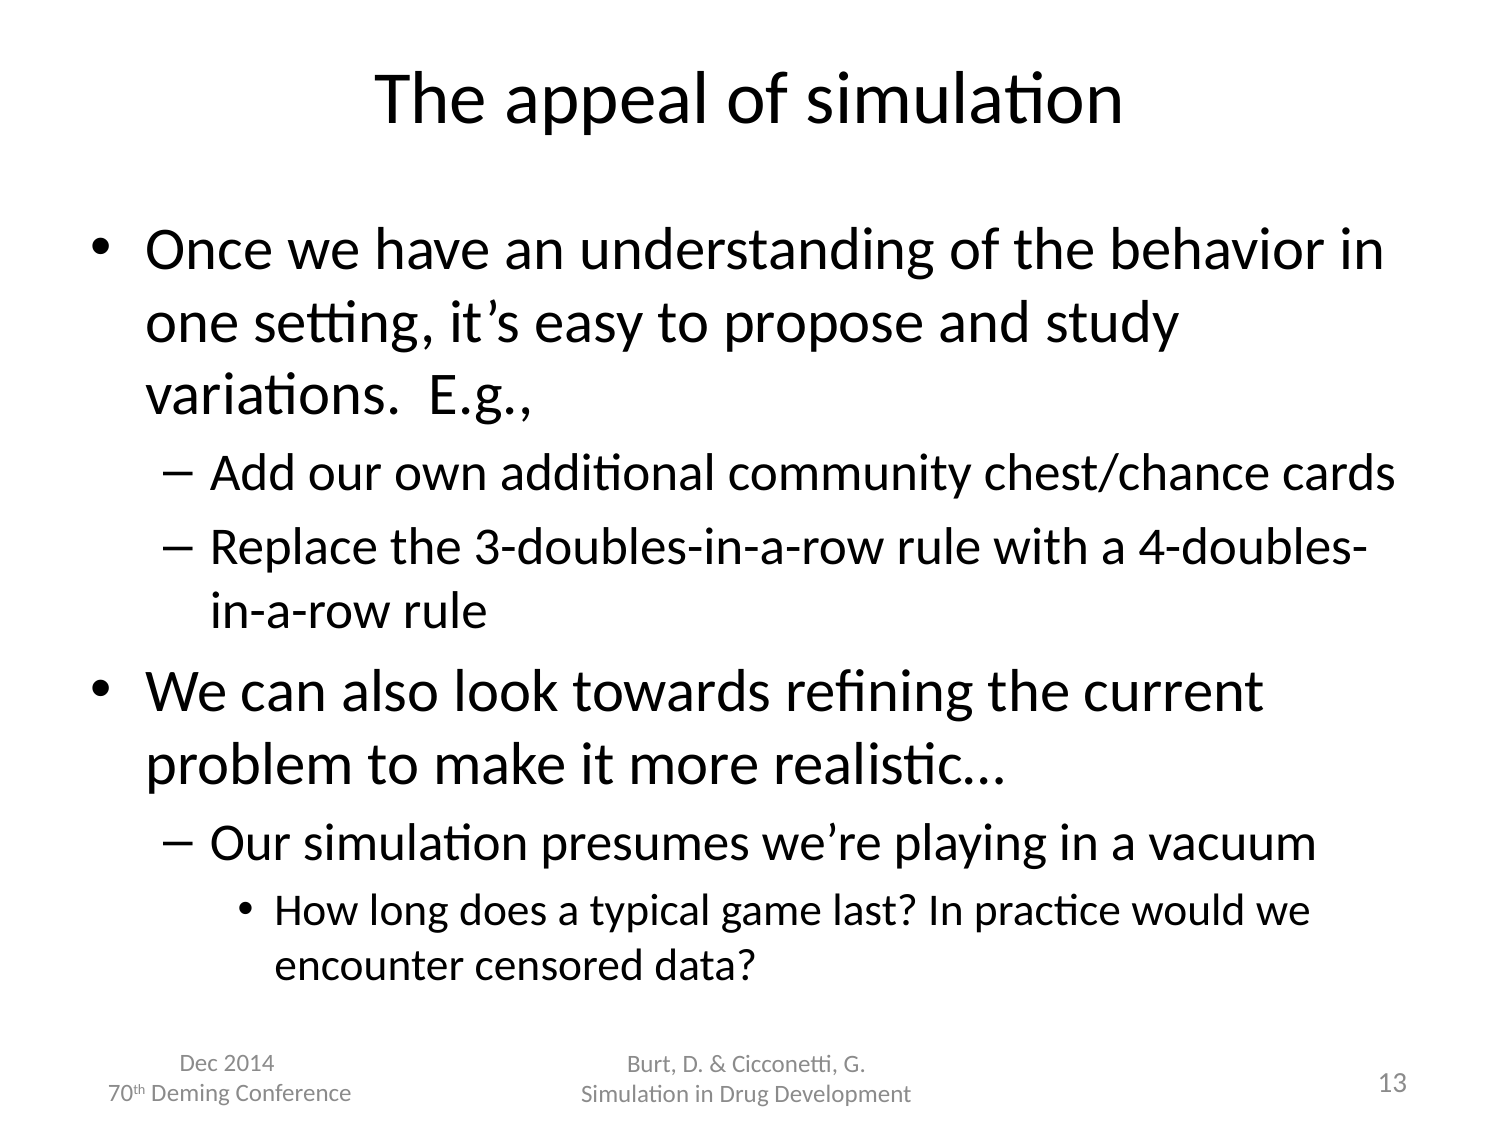

# The appeal of simulation
Once we have an understanding of the behavior in one setting, it’s easy to propose and study variations.  E.g.,
Add our own additional community chest/chance cards
Replace the 3-doubles-in-a-row rule with a 4-doubles-in-a-row rule
We can also look towards refining the current problem to make it more realistic…
Our simulation presumes we’re playing in a vacuum
How long does a typical game last? In practice would we encounter censored data?